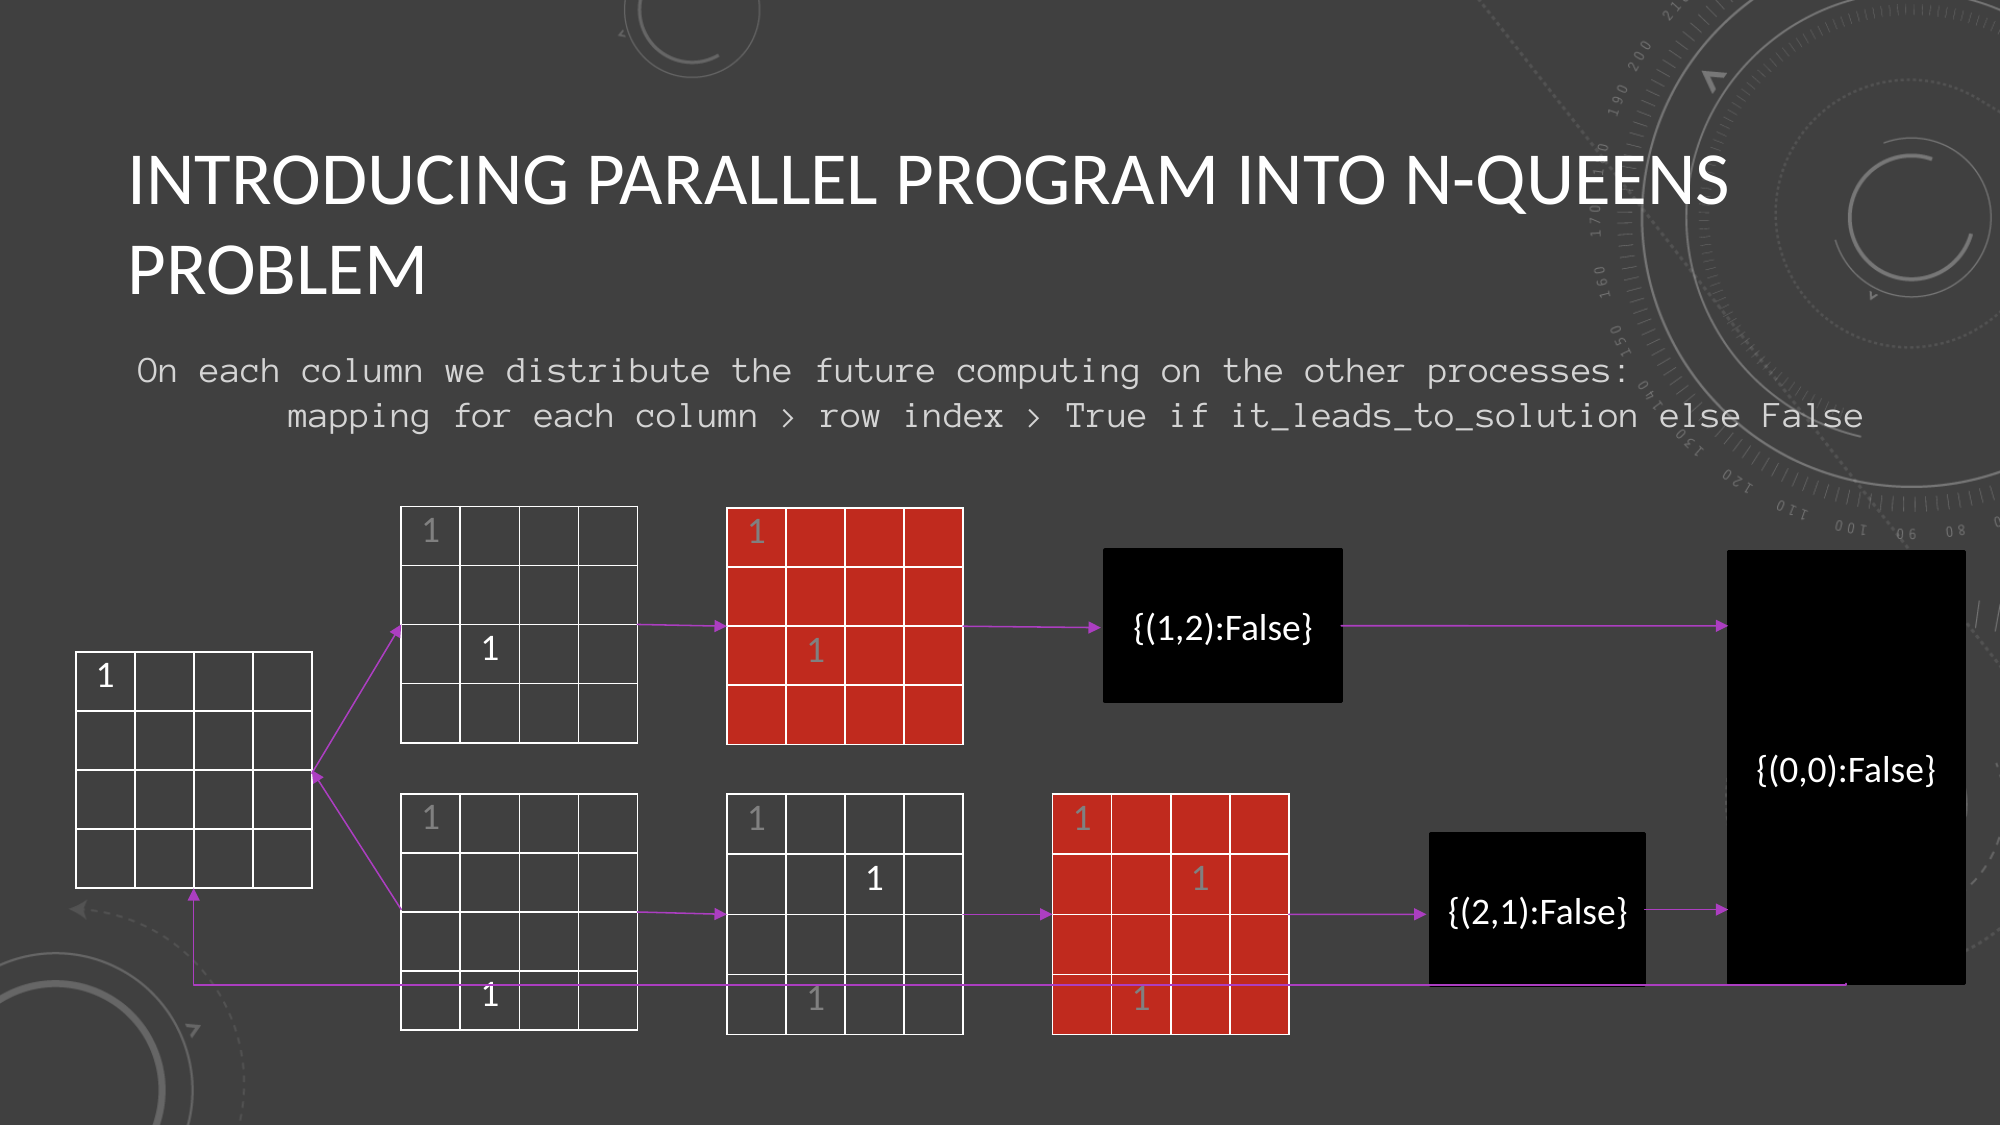

# Introducing Parallel Program into N-QUEENS Problem
On each column we distribute the future computing on the other processes:
	mapping for each column > row index > True if it_leads_to_solution else False

| 1 |  |  |  |
| --- | --- | --- | --- |
|  |  |  |  |
|  | 1 |  |  |
|  |  |  |  |
| 1 |  |  |  |
| --- | --- | --- | --- |
|  |  |  |  |
|  | 1 |  |  |
|  |  |  |  |
{(1,2):False}
{(0,0):False}
| 1 |  |  |  |
| --- | --- | --- | --- |
|  |  |  |  |
|  |  |  |  |
|  |  |  |  |
| 1 |  |  |  |
| --- | --- | --- | --- |
|  |  |  |  |
|  |  |  |  |
|  | 1 |  |  |
| 1 |  |  |  |
| --- | --- | --- | --- |
|  |  | 1 |  |
|  |  |  |  |
|  | 1 |  |  |
| 1 |  |  |  |
| --- | --- | --- | --- |
|  |  | 1 |  |
|  |  |  |  |
|  | 1 |  |  |
{(2,1):False}